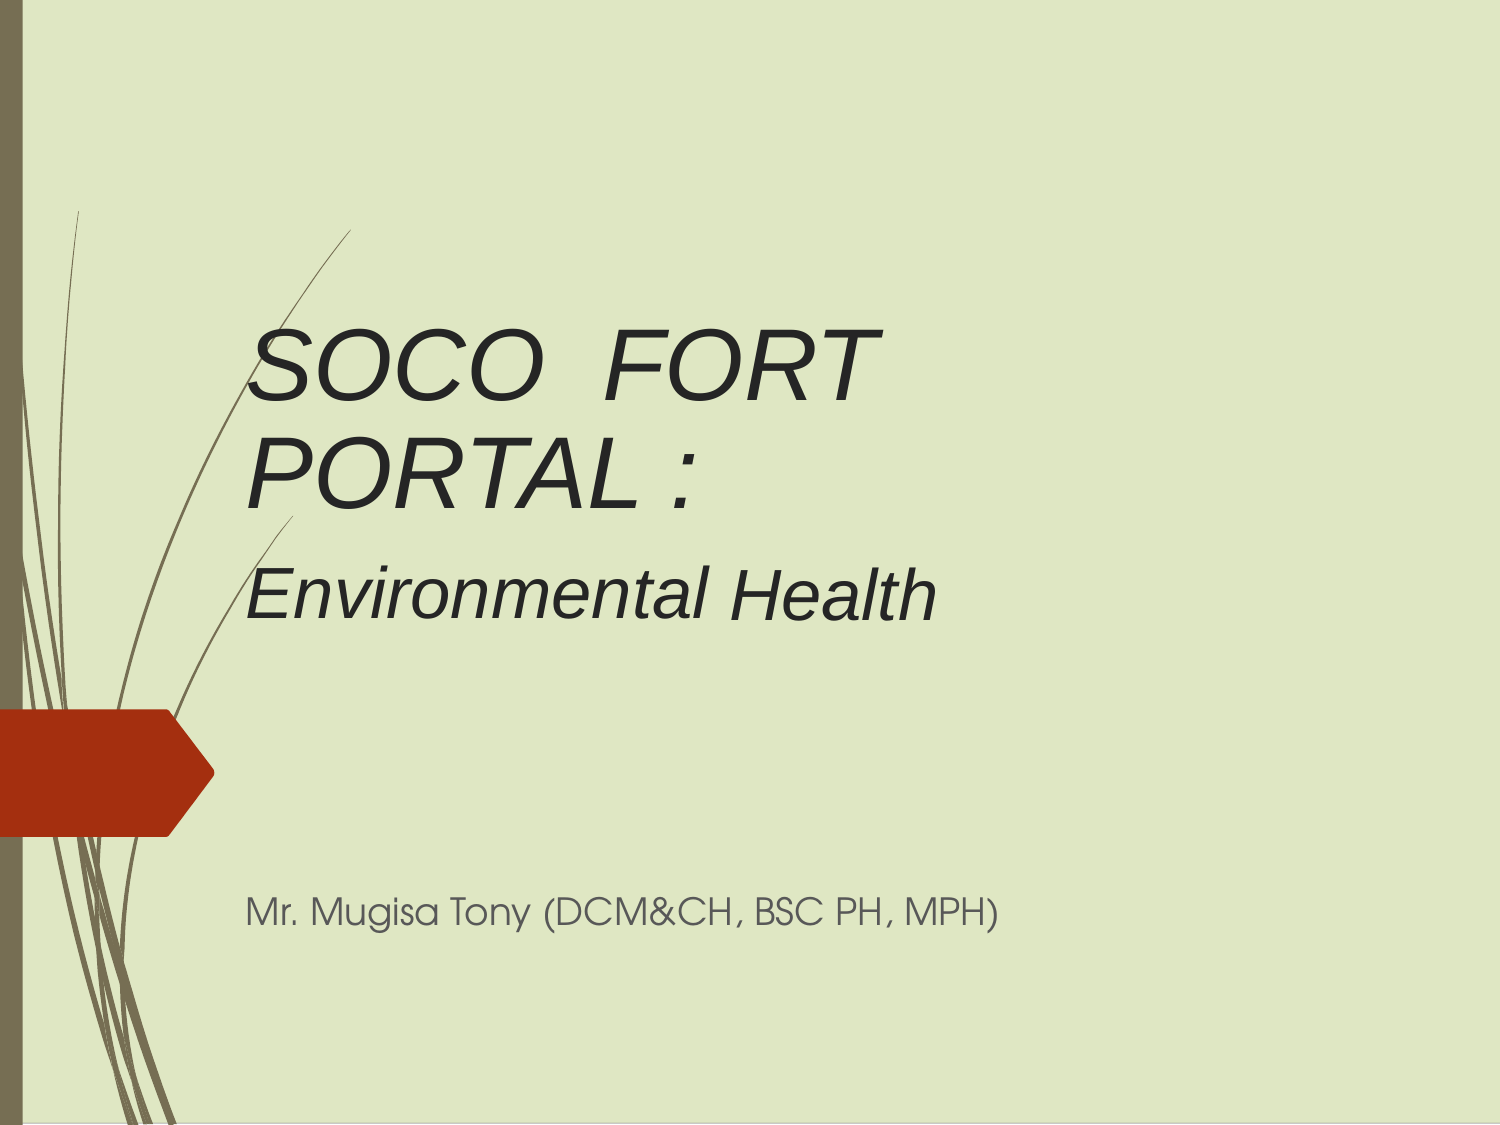

SOCO  FORT PORTAL :
Environmental Health

Mr. Mugisa Tony (DCM&CH, BSC PH, MPH)